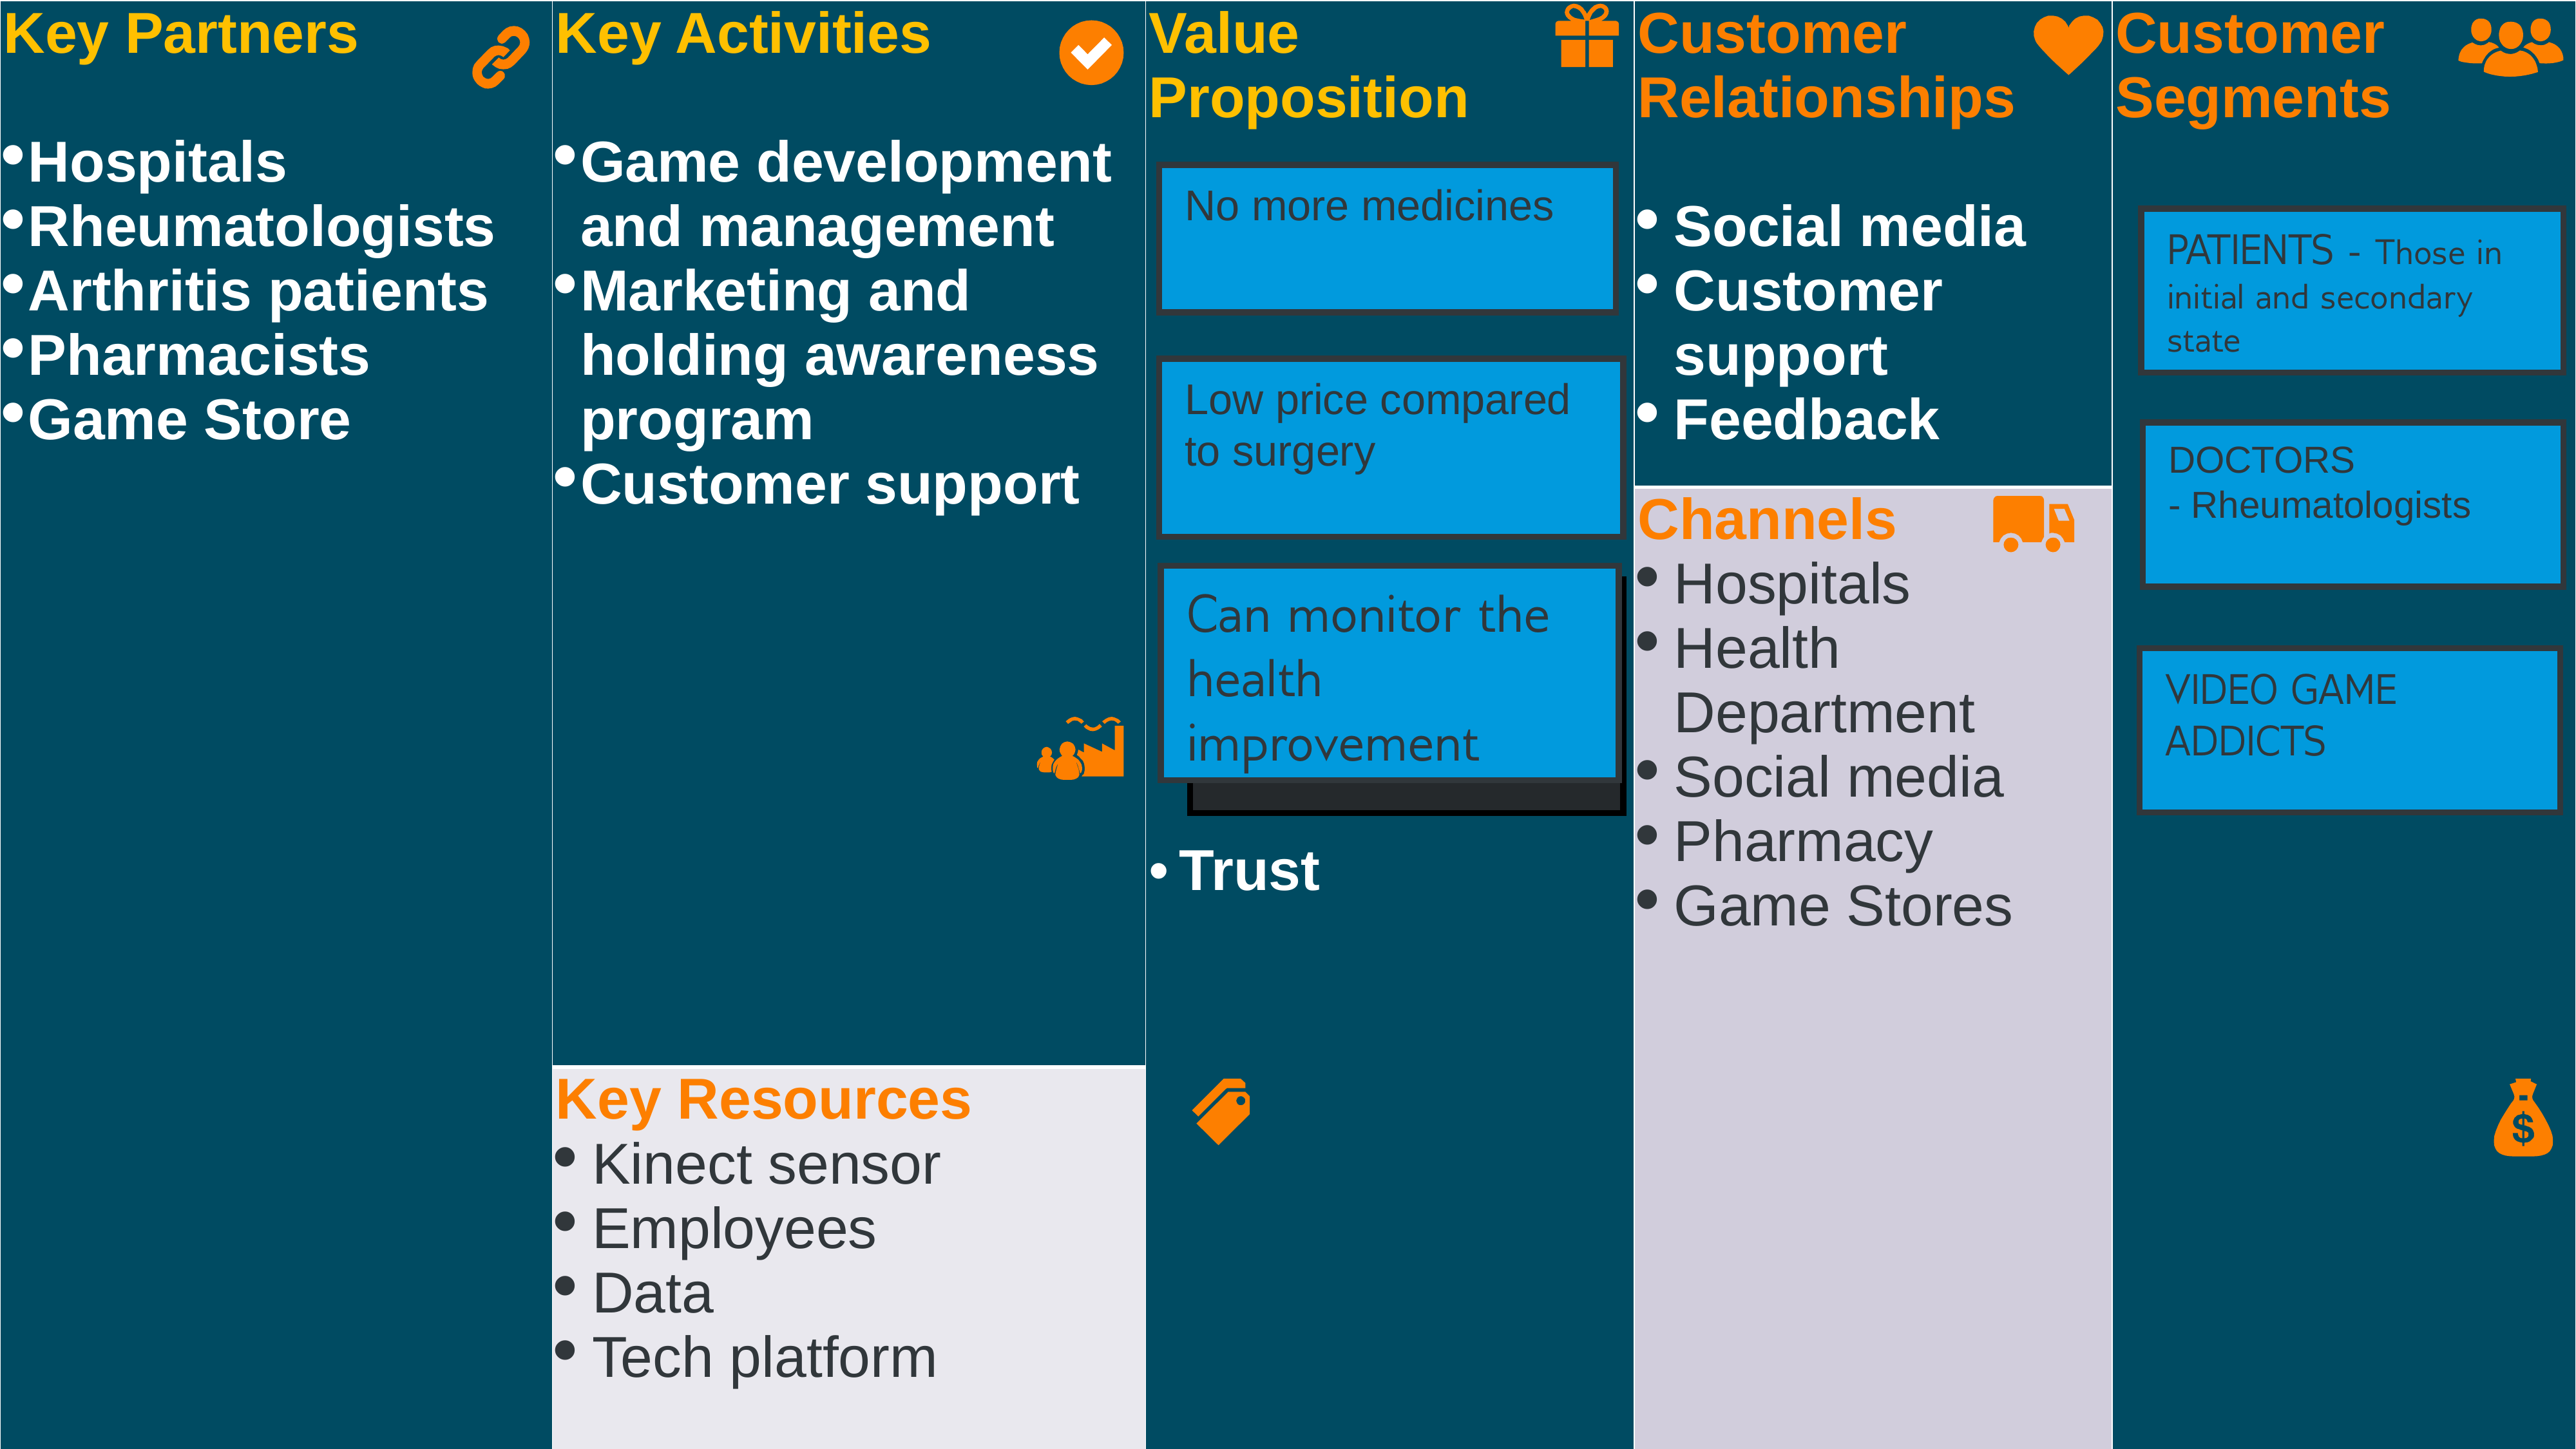

| Key Partners   Hospitals Rheumatologists Arthritis patients Pharmacists Game Store | Key Activities   Game development and management Marketing and holding awareness program Customer support | Value Proposition     Trust |  | Customer Relationships   Social media Customer support Feedback | Customer Segments |
| --- | --- | --- | --- | --- | --- |
|  |  |  |  | Channels Hospitals Health Department Social media Pharmacy Game Stores |  |
|  | Key Resources Kinect sensor Employees Data Tech platform |  |  | Channels Hospitals Health Department Social media Pharmacy Game Stores |  |
| Cost Structure Technological infrastructure Awareness program and marketing expenditure Salaries to permanent employees |  |  | Revenue Streams Monthly subscription from game users Funds from Arthritis Organizations |  |  |

No more medicines
PATIENTS - Those in initial and secondary state

Low price compared to surgery
DOCTORS
- Rheumatologists

Can monitor the health improvement

VIDEO GAME ADDICTS